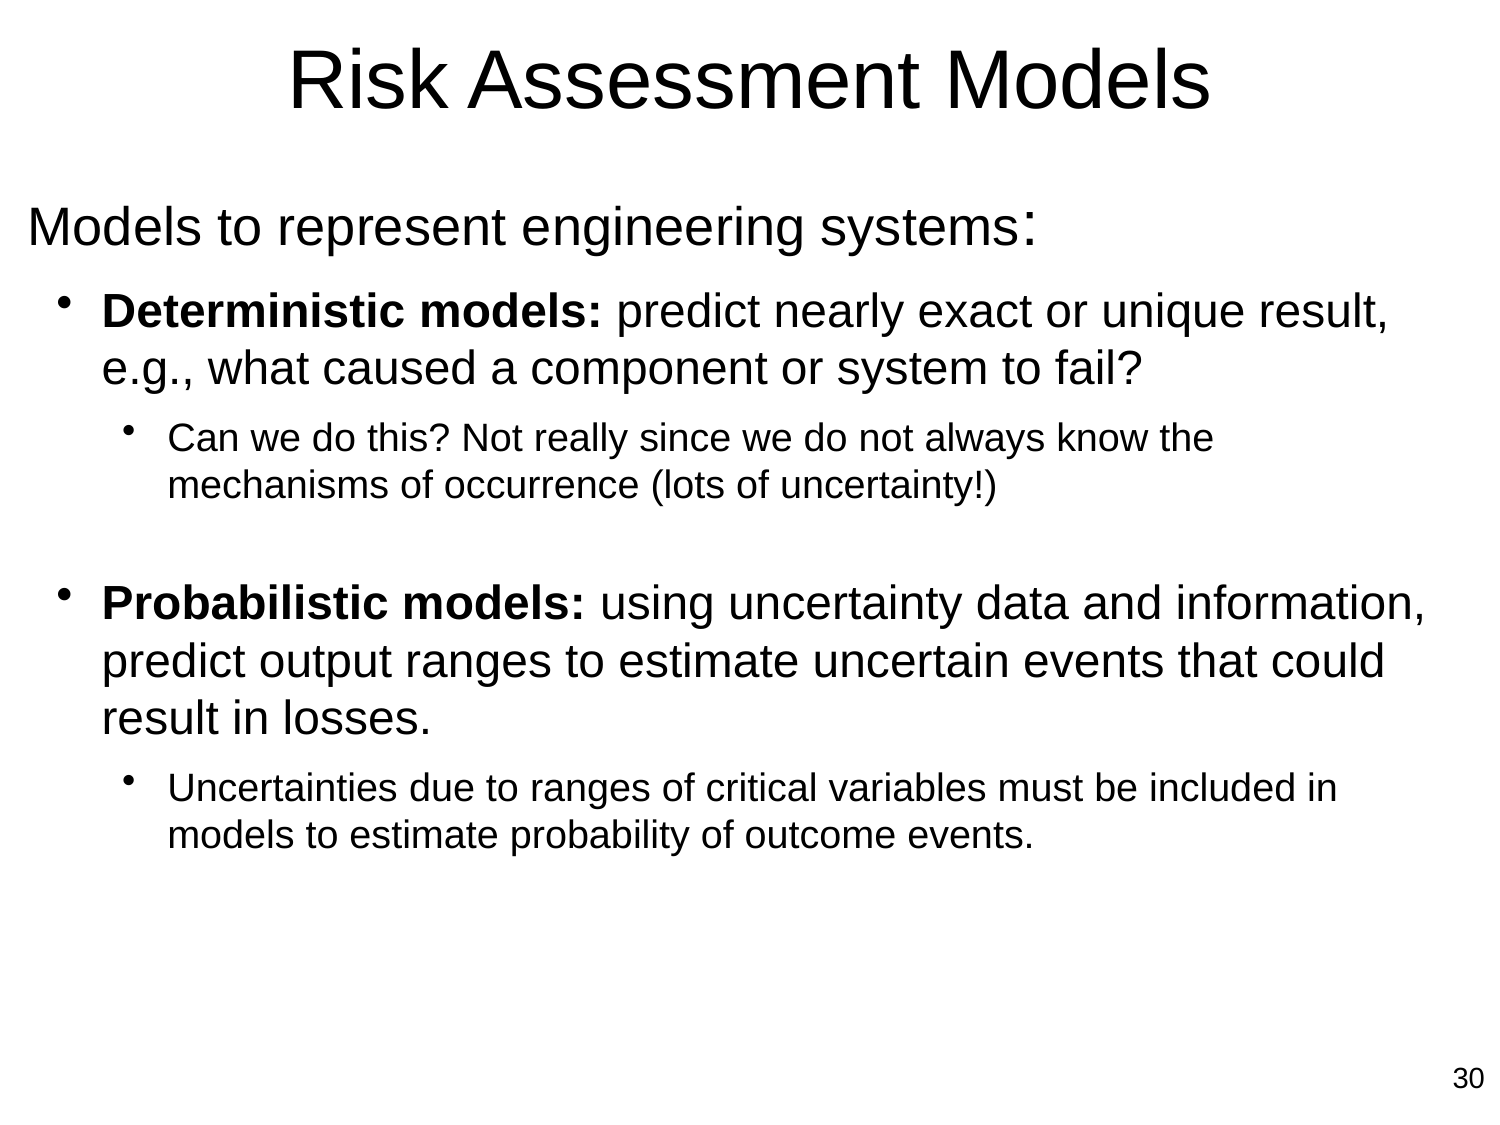

# Risk Assessment Models
Models to represent engineering systems:
Deterministic models: predict nearly exact or unique result, e.g., what caused a component or system to fail?
Can we do this? Not really since we do not always know the mechanisms of occurrence (lots of uncertainty!)

Probabilistic models: using uncertainty data and information, predict output ranges to estimate uncertain events that could result in losses.
Uncertainties due to ranges of critical variables must be included in models to estimate probability of outcome events.
30